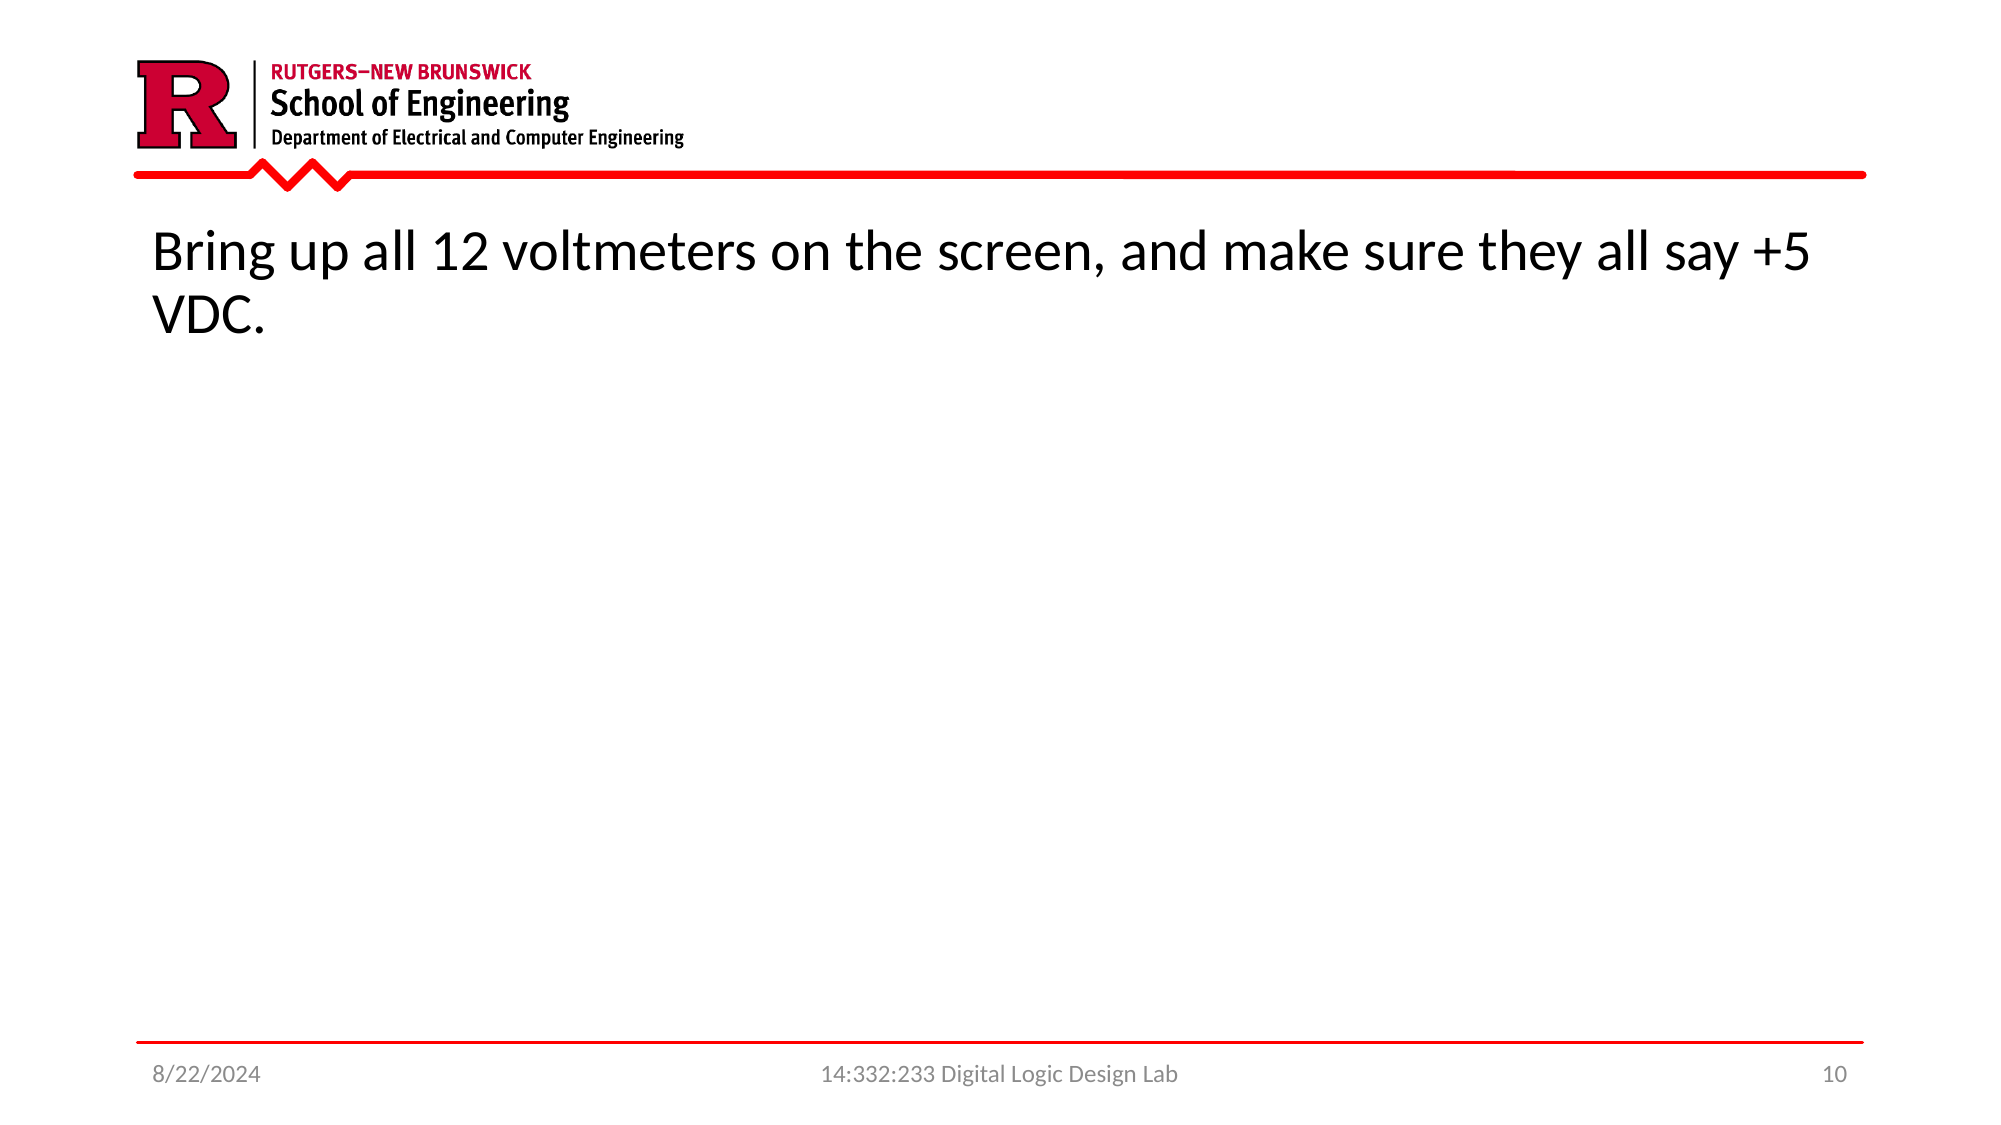

#
Bring up all 12 voltmeters on the screen, and make sure they all say +5 VDC.
8/22/2024
14:332:233 Digital Logic Design Lab
10